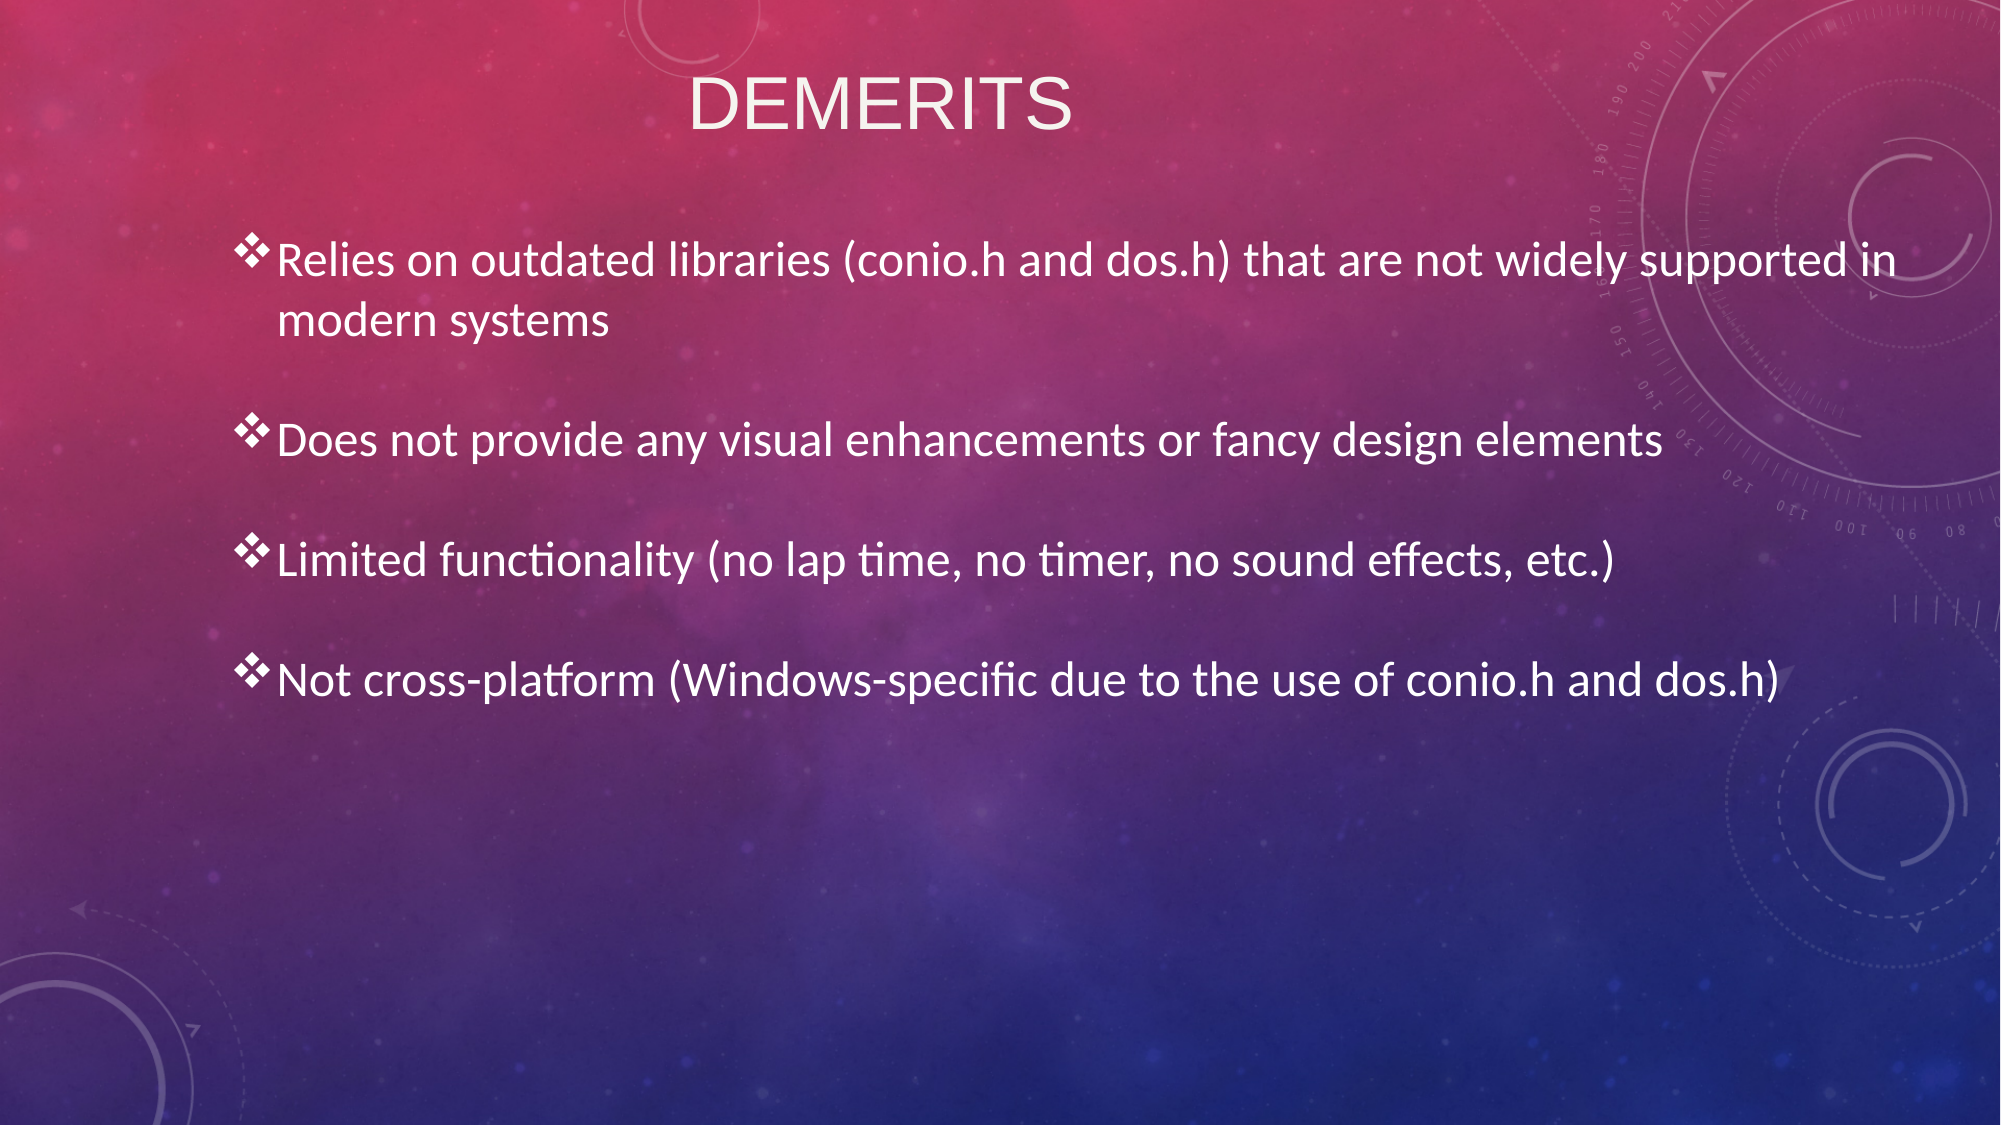

# DEMerits
Relies on outdated libraries (conio.h and dos.h) that are not widely supported in modern systems

Does not provide any visual enhancements or fancy design elements

Limited functionality (no lap time, no timer, no sound effects, etc.)

Not cross-platform (Windows-specific due to the use of conio.h and dos.h)